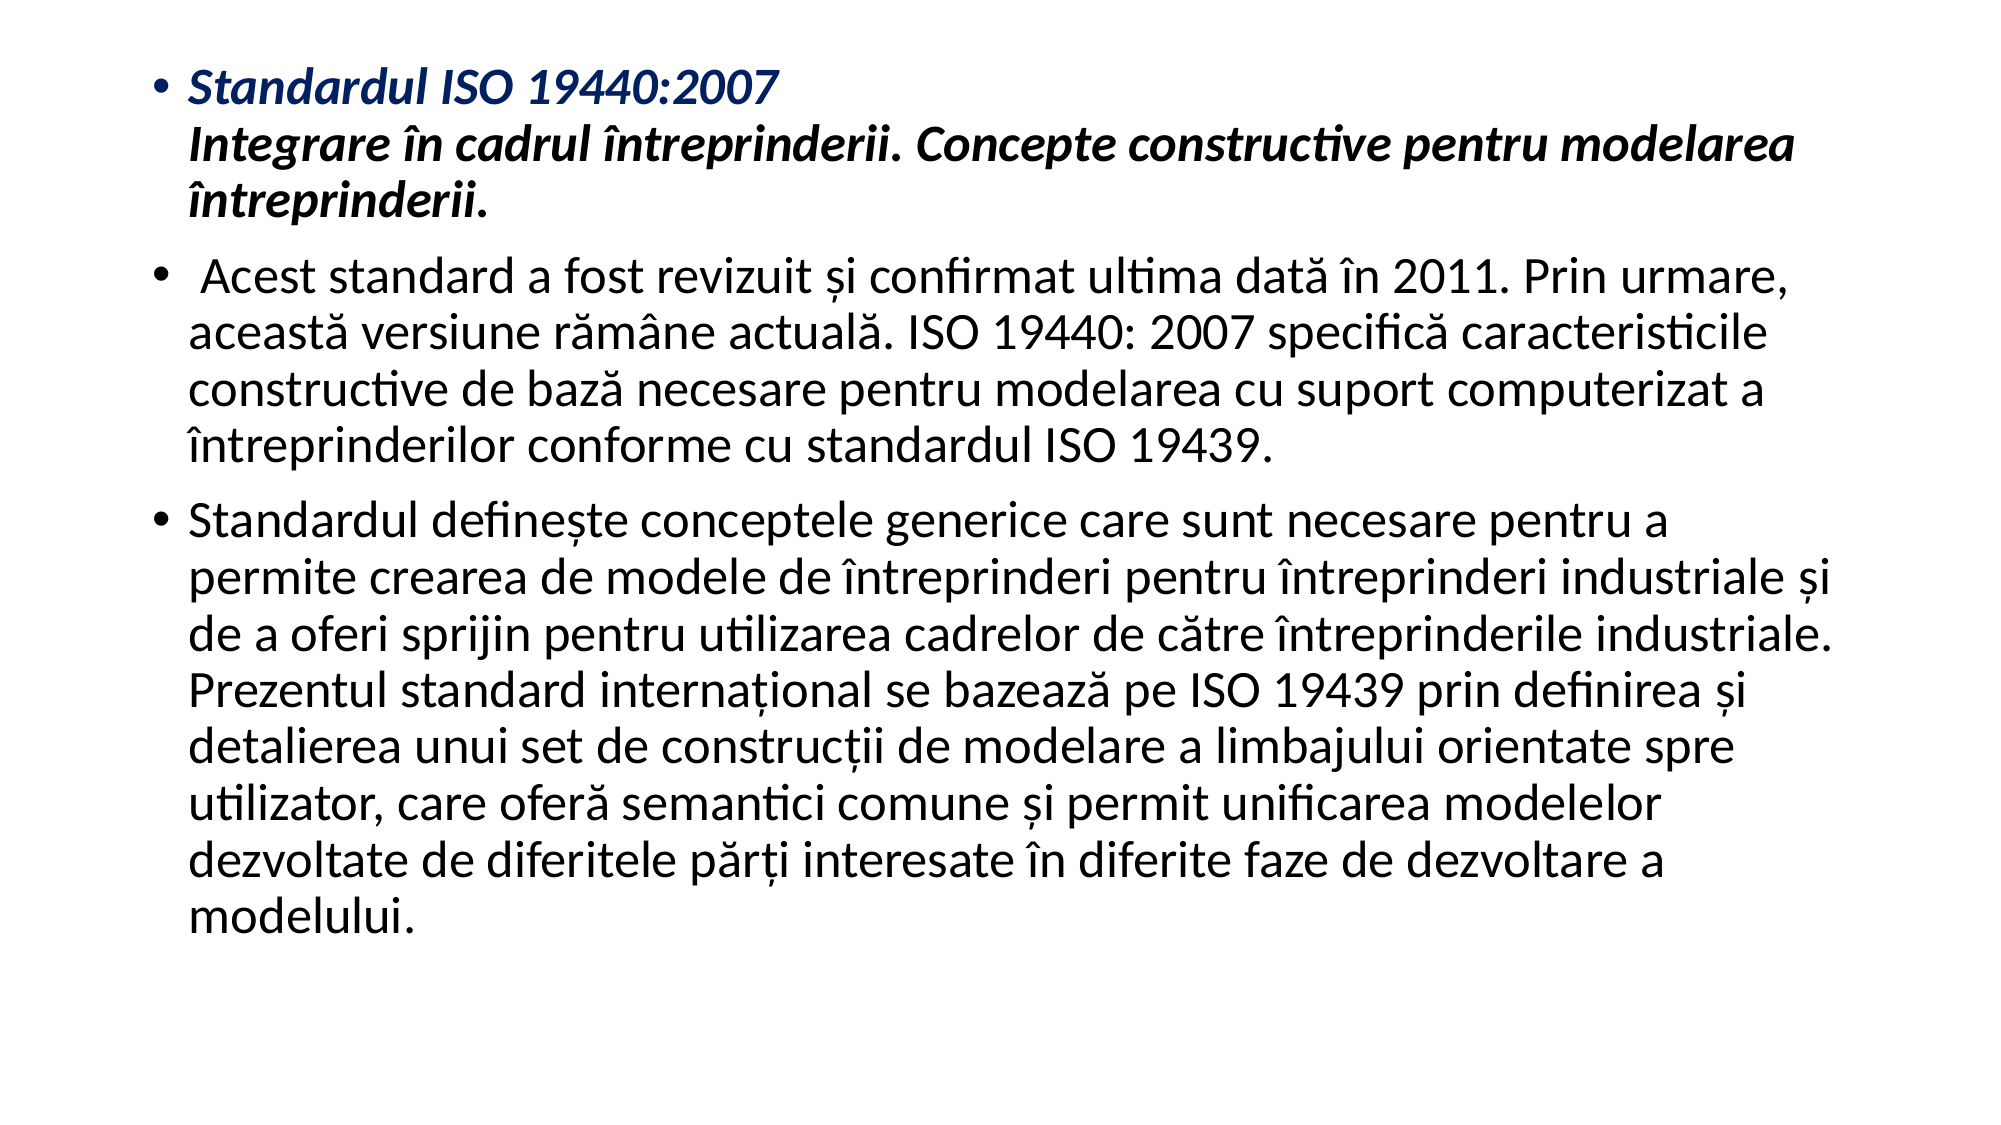

Standardul ISO 19440:2007
Integrare în cadrul întreprinderii. Concepte constructive pentru modelarea întreprinderii.
 Acest standard a fost revizuit şi confirmat ultima dată în 2011. Prin urmare, această versiune rămâne actuală. ISO 19440: 2007 specifică caracteristicile constructive de bază necesare pentru modelarea cu suport computerizat a întreprinderilor conforme cu standardul ISO 19439.
Standardul defineşte conceptele generice care sunt necesare pentru a permite crearea de modele de întreprinderi pentru întreprinderi industriale şi de a oferi sprijin pentru utilizarea cadrelor de către întreprinderile industriale. Prezentul standard internaţional se bazează pe ISO 19439 prin definirea şi detalierea unui set de construcţii de modelare a limbajului orientate spre utilizator, care oferă semantici comune şi permit unificarea modelelor dezvoltate de diferitele părţi interesate în diferite faze de dezvoltare a modelului.